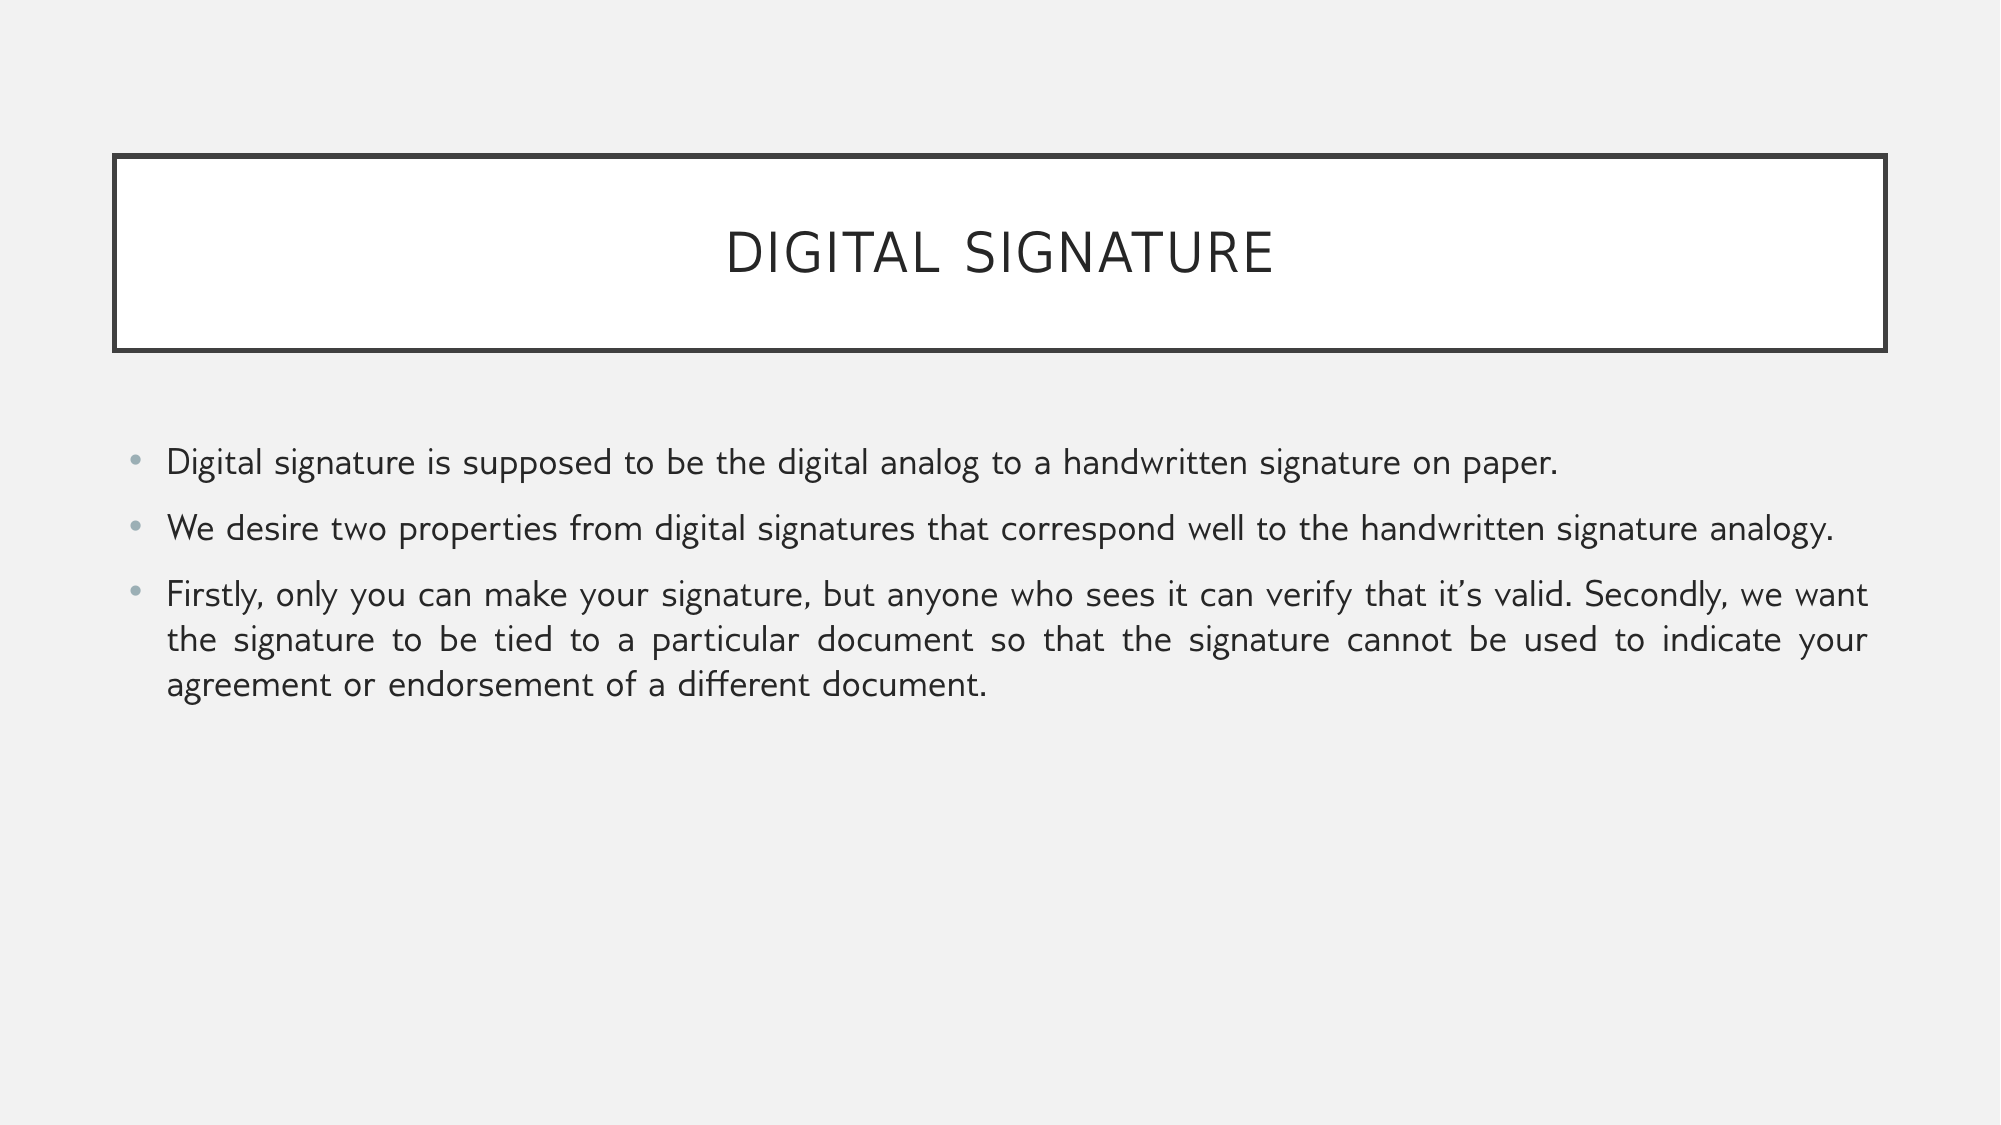

# Digital Signature
Digital signature is supposed to be the digital analog to a handwritten signature on paper.
We desire two properties from digital signatures that correspond well to the handwritten signature analogy.
Firstly, only you can make your signature, but anyone who sees it can verify that it’s valid. Secondly, we want the signature to be tied to a particular document so that the signature cannot be used to indicate your agreement or endorsement of a different document.